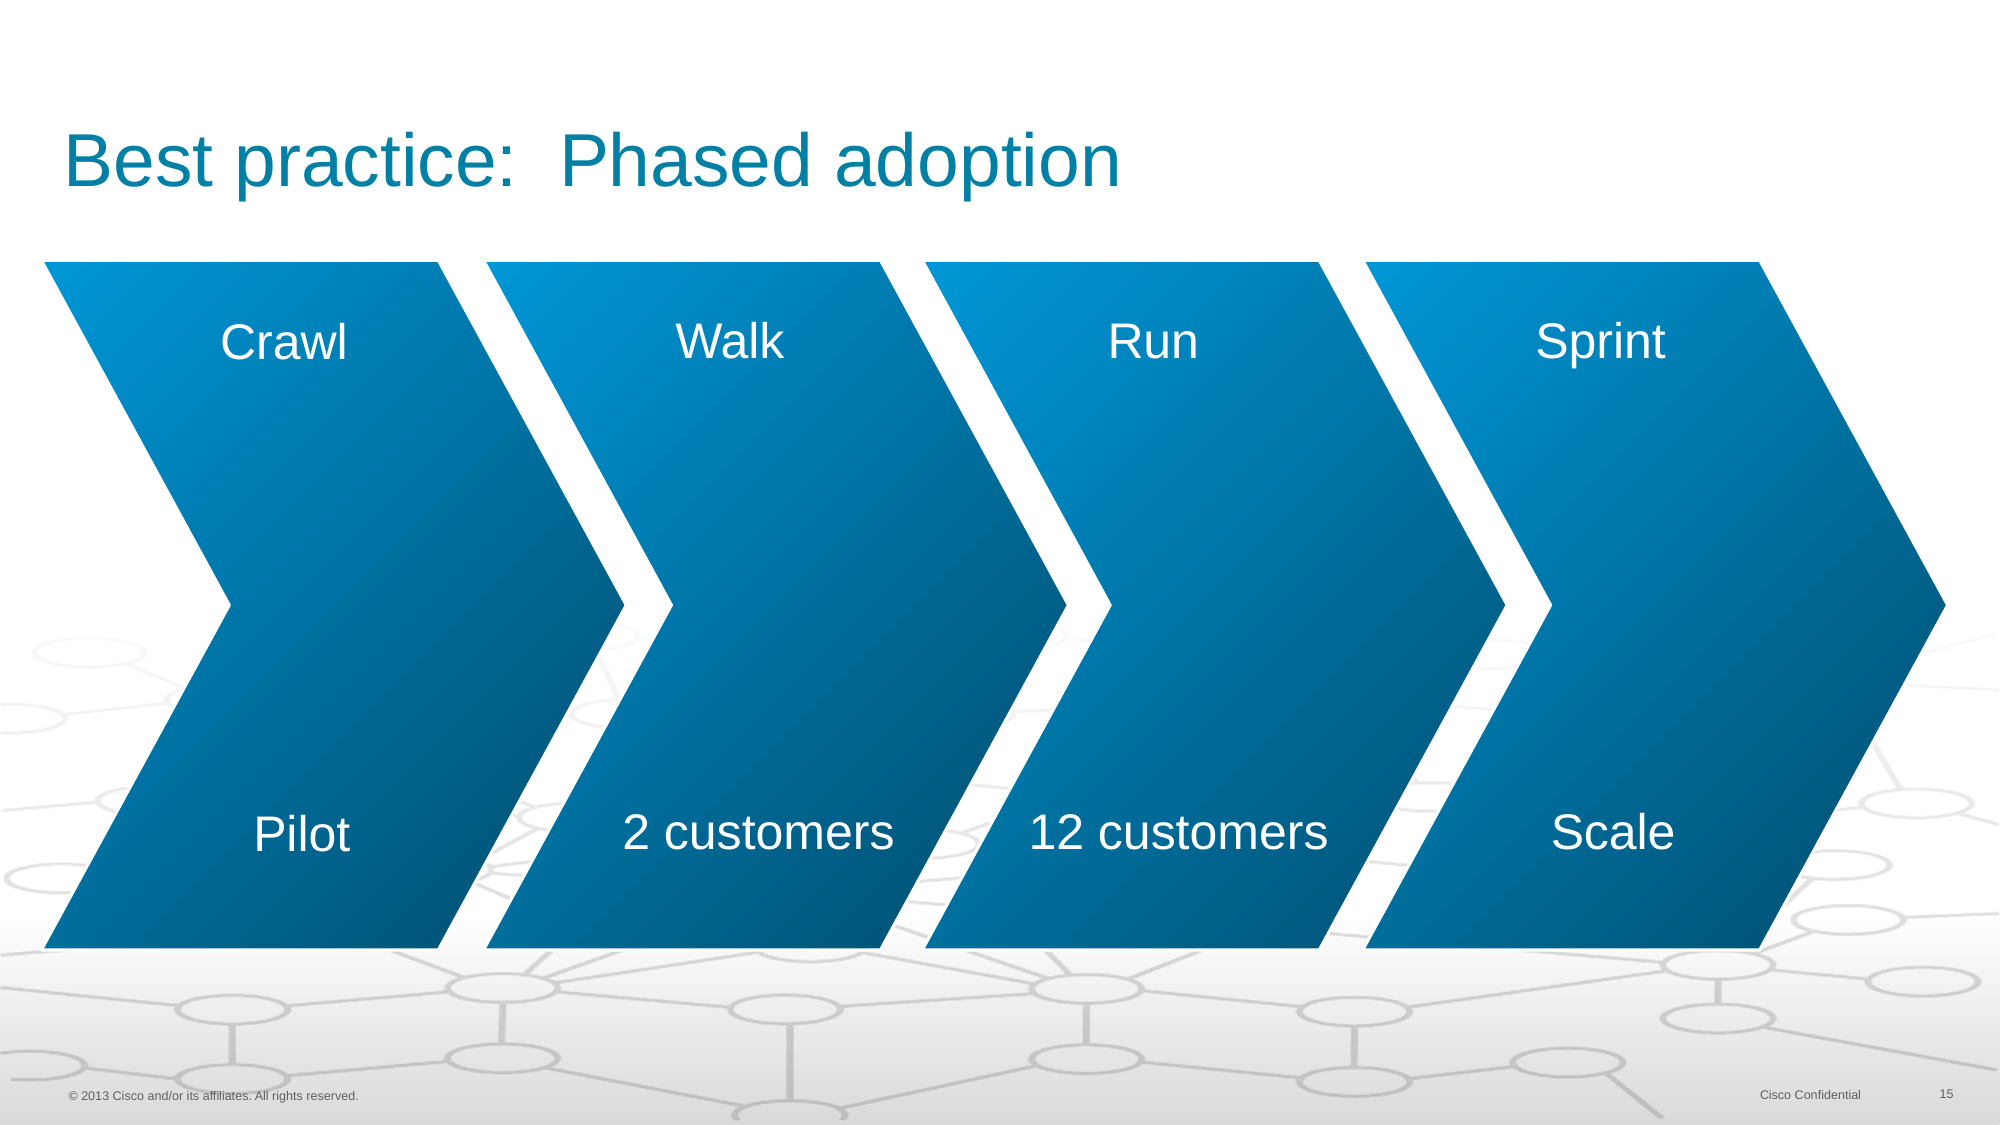

# Best practice:  Phased adoption

Walk
Run
Sprint
Crawl
2 customers
12 customers
Scale
Pilot